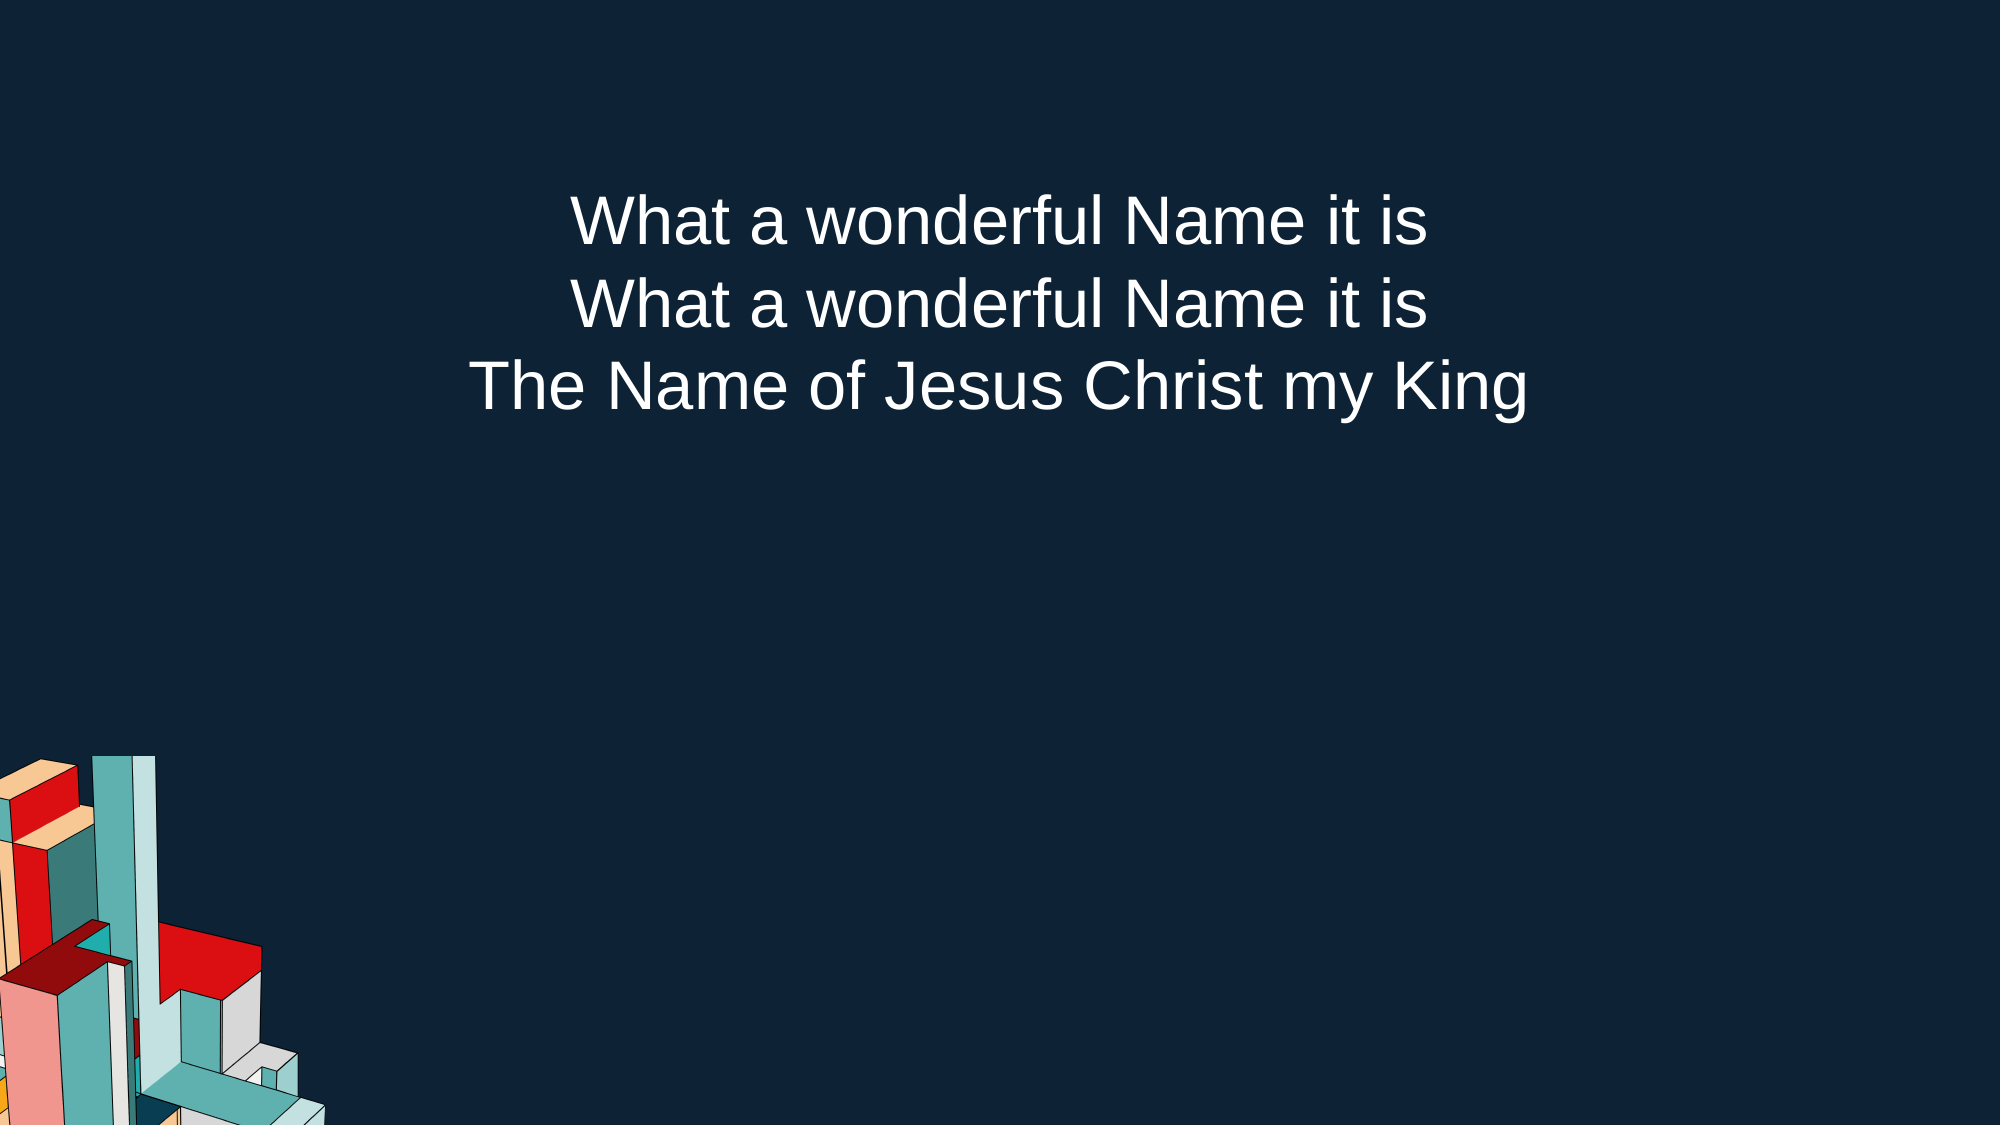

What a wonderful Name it is
What a wonderful Name it is
The Name of Jesus Christ my King